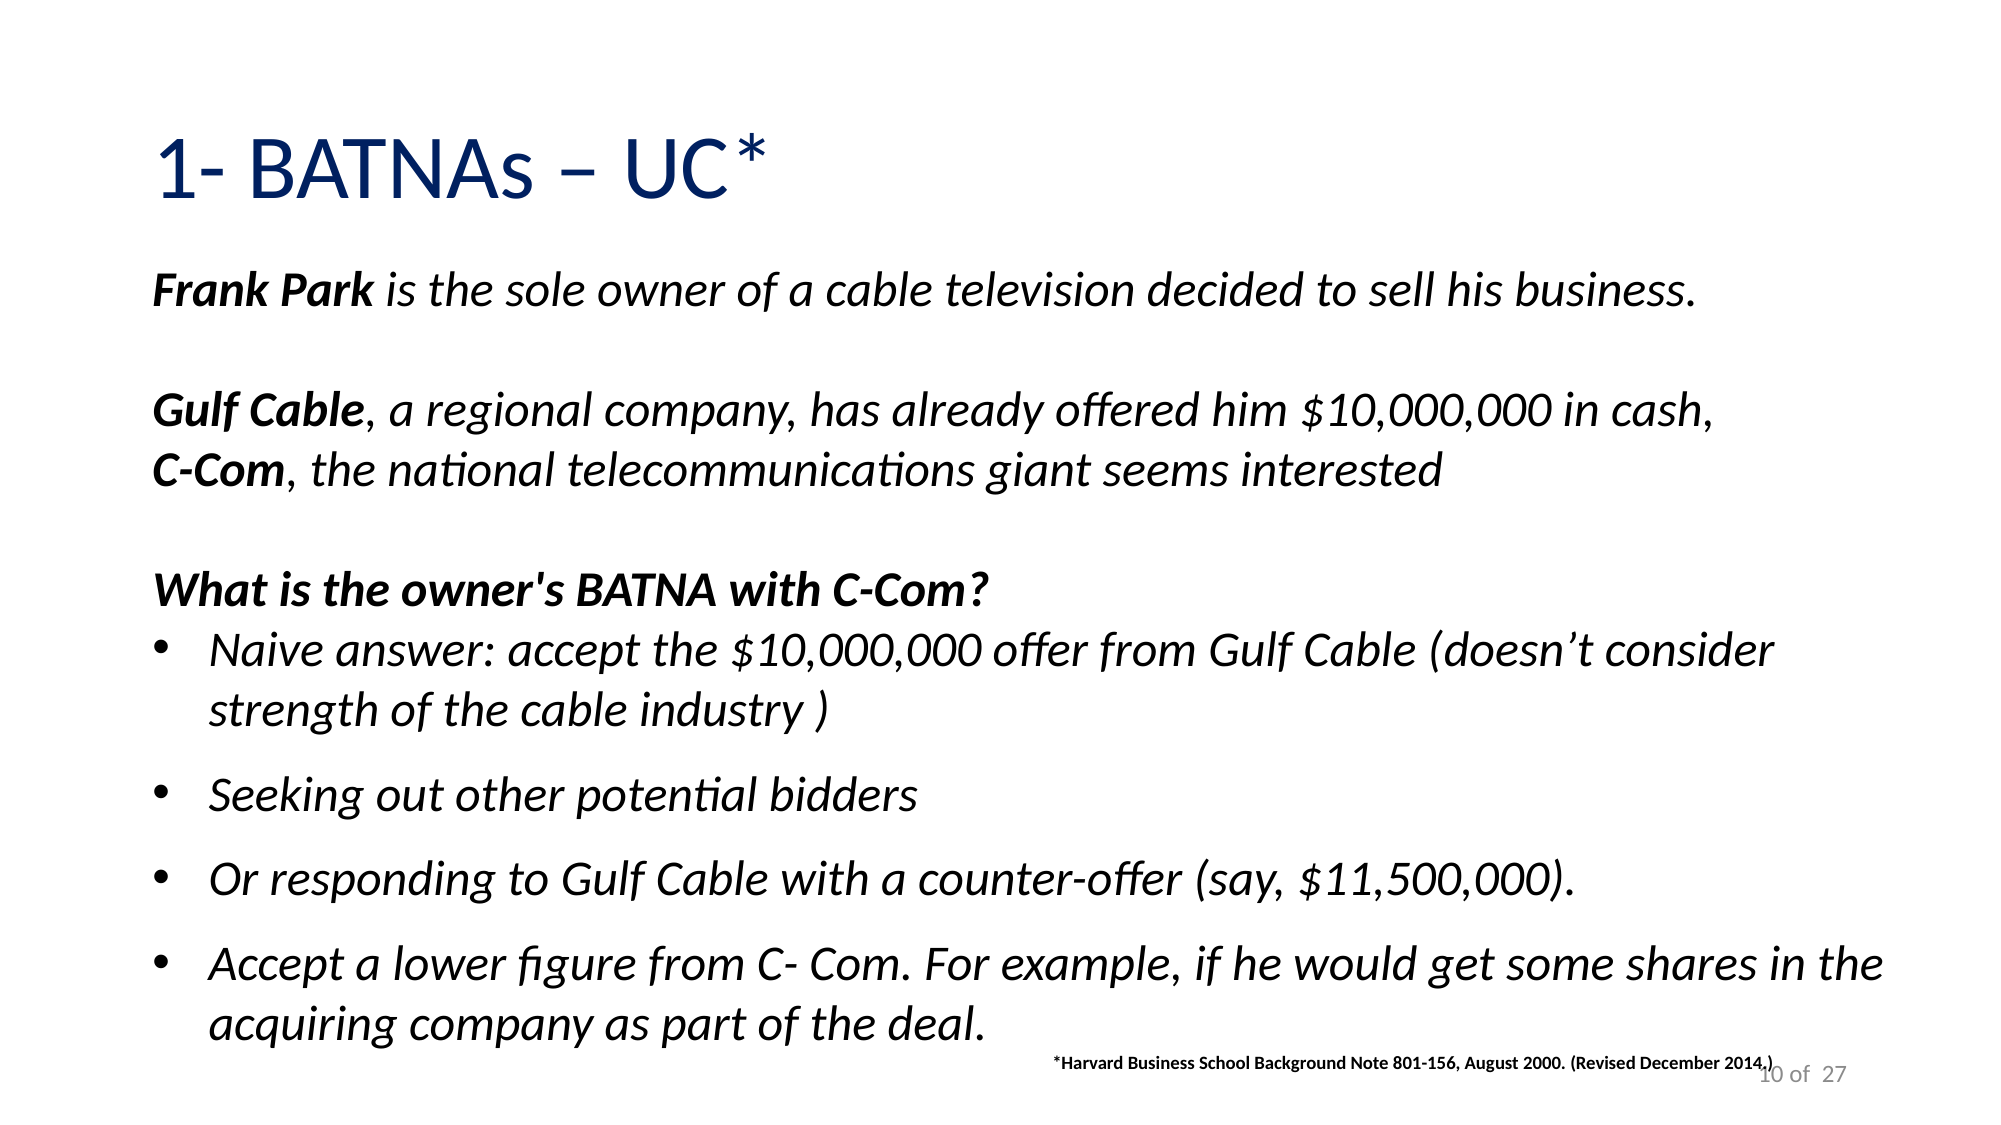

# 1- BATNAs – UC*
Frank Park is the sole owner of a cable television decided to sell his business.

Gulf Cable, a regional company, has already offered him $10,000,000 in cash,
C-Com, the national telecommunications giant seems interested

What is the owner's BATNA with C-Com?
Naive answer: accept the $10,000,000 offer from Gulf Cable (doesn’t consider strength of the cable industry )

Seeking out other potential bidders

Or responding to Gulf Cable with a counter-offer (say, $11,500,000).

Accept a lower figure from C- Com. For example, if he would get some shares in the acquiring company as part of the deal.
						*Harvard Business School Background Note 801-156, August 2000. (Revised December 2014.)

10